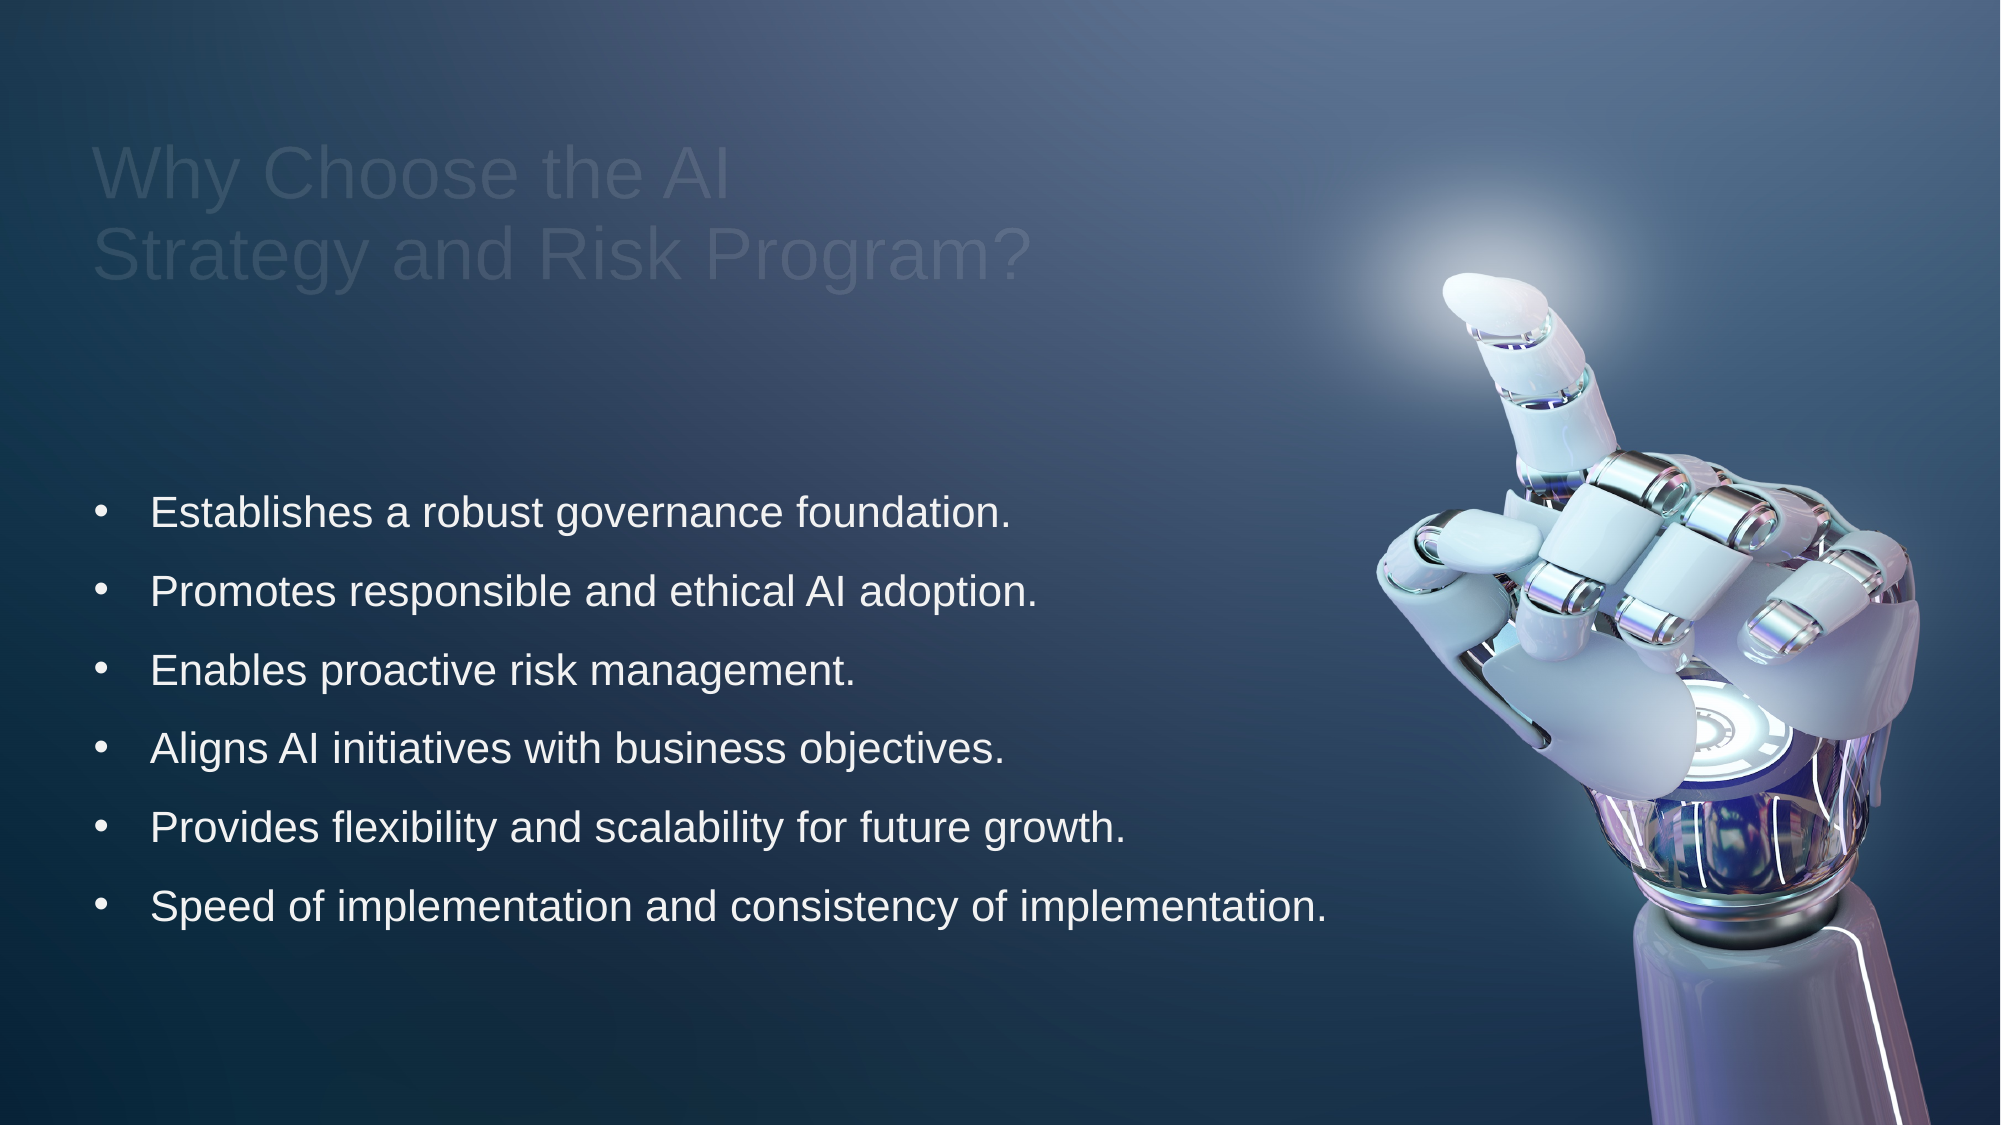

Why Choose the AI
Strategy and Risk Program?
Establishes a robust governance foundation.
Promotes responsible and ethical AI adoption.
Enables proactive risk management.
Aligns AI initiatives with business objectives.
Provides flexibility and scalability for future growth.
Speed of implementation and consistency of implementation.